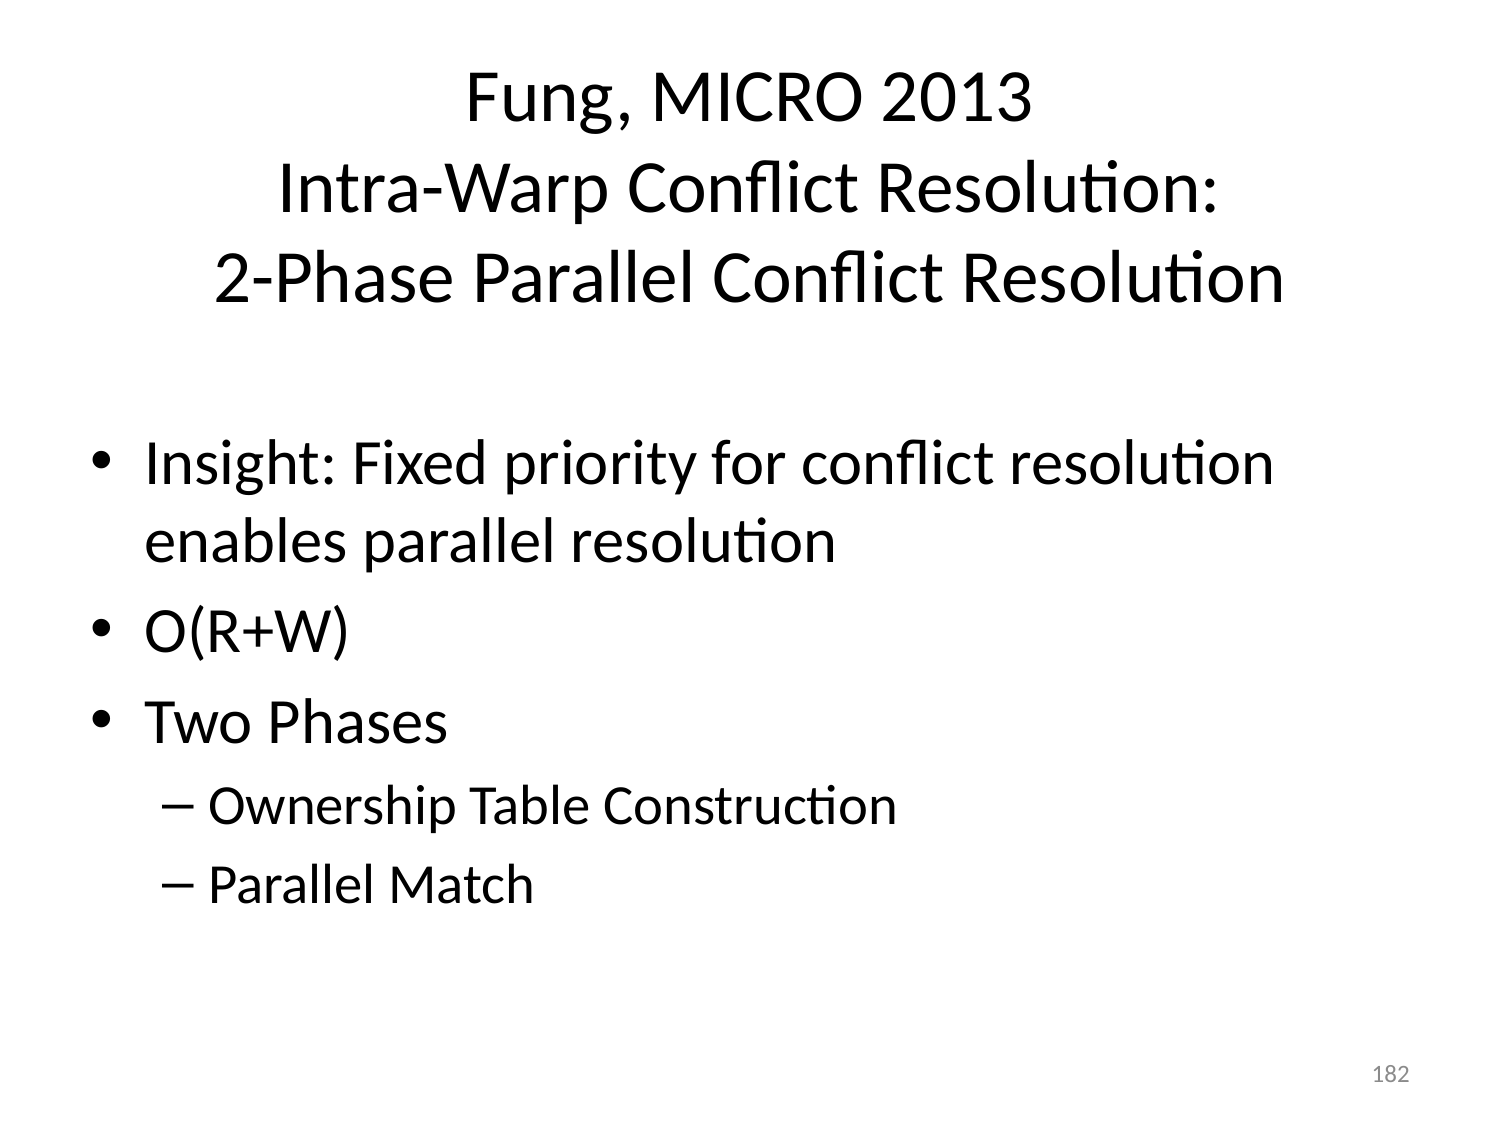

# Fung, MICRO 2013 Intra-Warp Conflict Resolution: 2-Phase Parallel Conflict Resolution
Insight: Fixed priority for conflict resolution enables parallel resolution
O(R+W)
Two Phases
Ownership Table Construction
Parallel Match
182